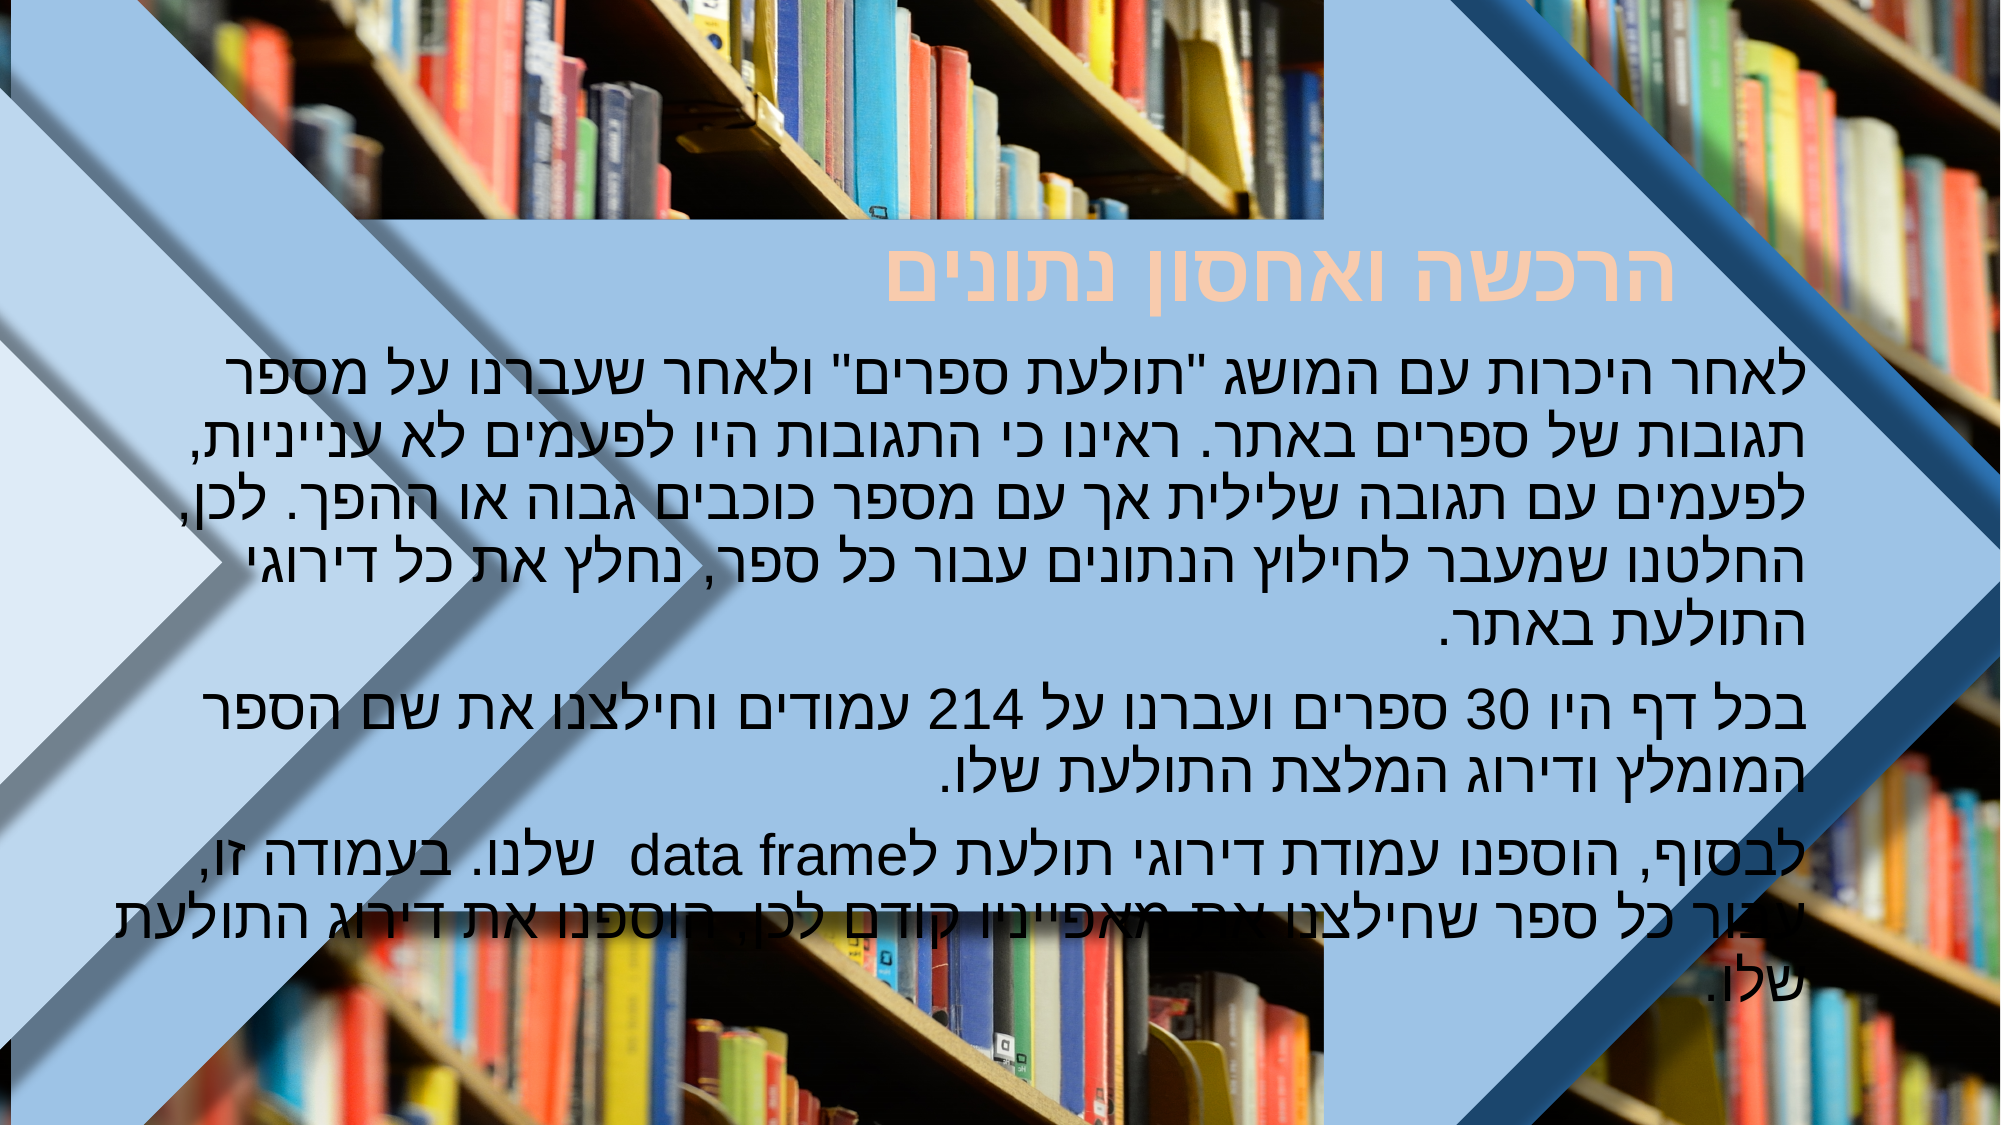

# הרכשה ואחסון נתונים
לאחר היכרות עם המושג "תולעת ספרים" ולאחר שעברנו על מספר תגובות של ספרים באתר. ראינו כי התגובות היו לפעמים לא ענייניות, לפעמים עם תגובה שלילית אך עם מספר כוכבים גבוה או ההפך. לכן, החלטנו שמעבר לחילוץ הנתונים עבור כל ספר, נחלץ את כל דירוגי התולעת באתר.
בכל דף היו 30 ספרים ועברנו על 214 עמודים וחילצנו את שם הספר המומלץ ודירוג המלצת התולעת שלו.
לבסוף, הוספנו עמודת דירוגי תולעת לdata frame  שלנו. בעמודה זו, עבור כל ספר שחילצנו את מאפייניו קודם לכן, הוספנו את דירוג התולעת שלו.